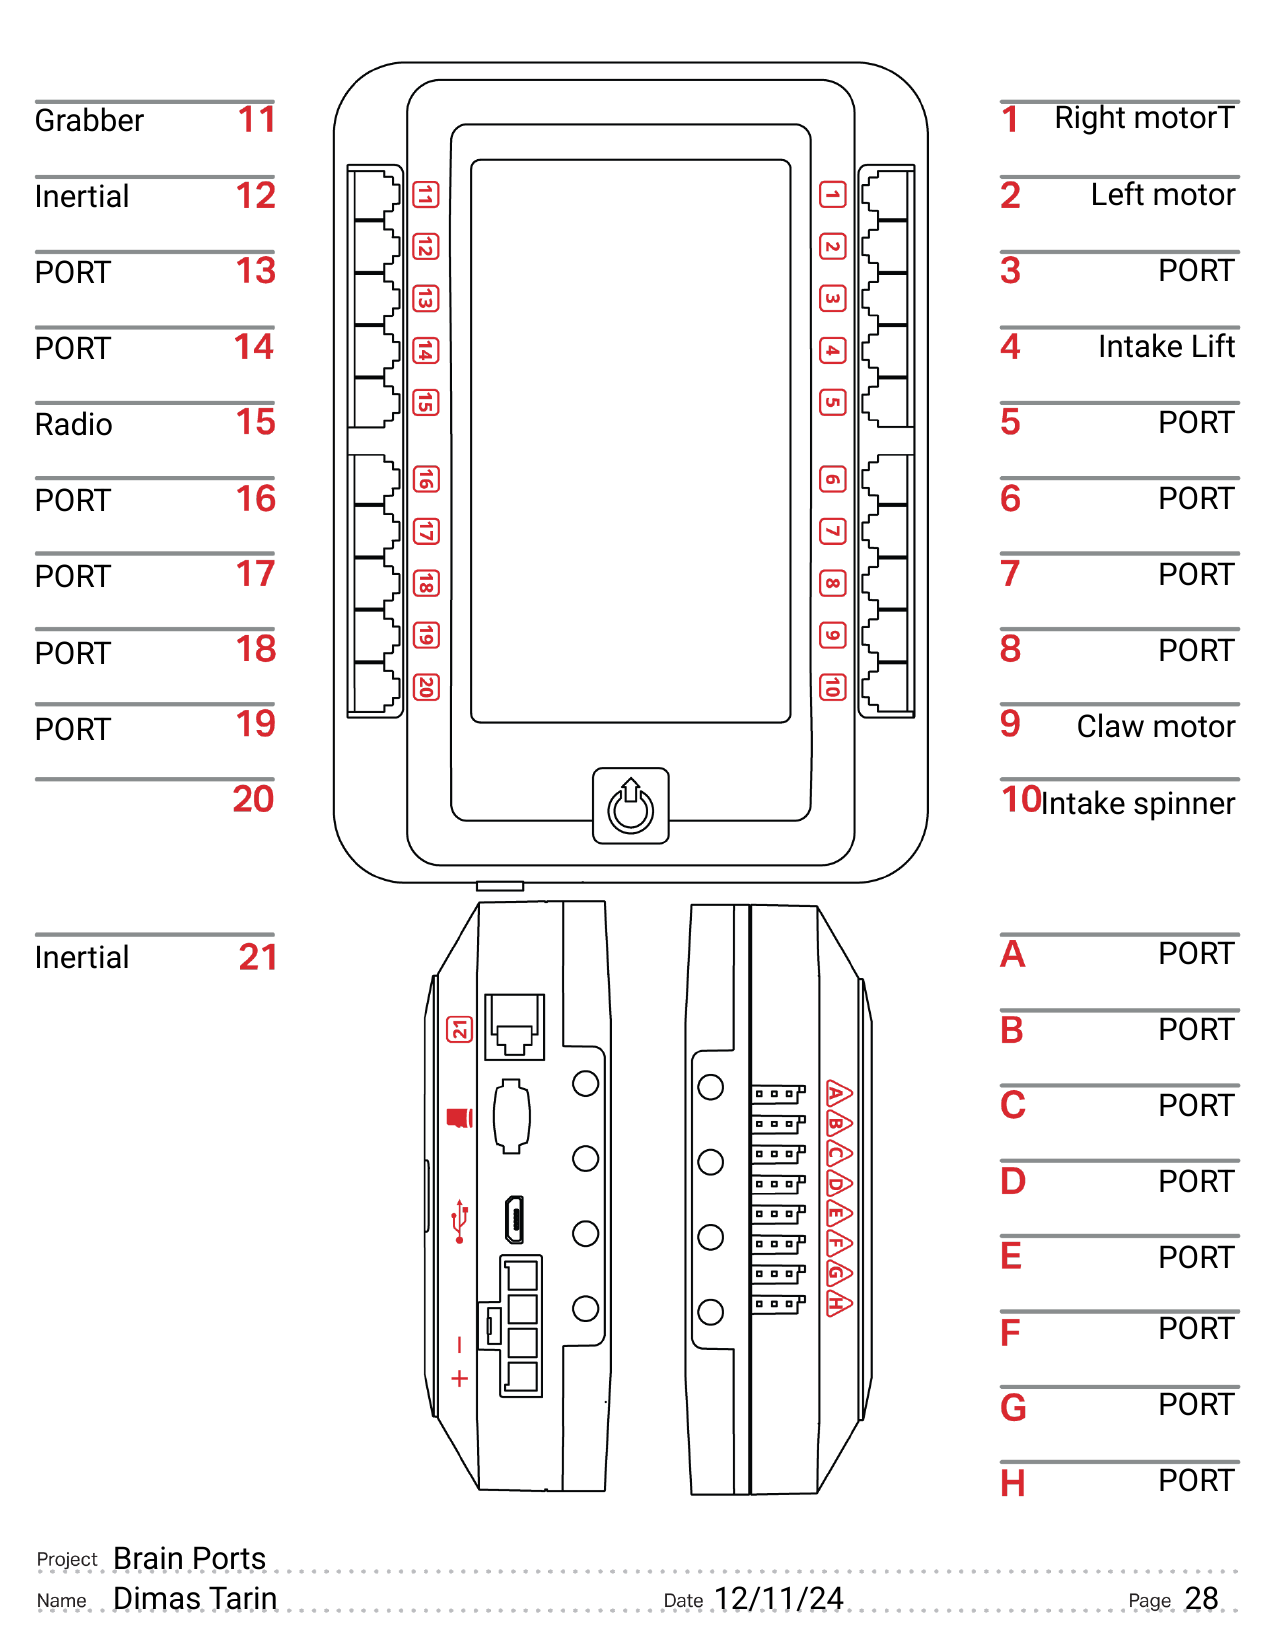

Right motorT
Grabber
Left motor
Inertial

PORT
PORT

Intake Lift
PORT

PORT
Radio

PORT
PORT

PORT
PORT

PORT
PORT

Claw motor
PORT

Intake spinner

PORT
Inertial

PORT
PORT
PORT
PORT
PORT
PORT
PORT
# Brain Ports
12/11/24
28
Dimas Tarin